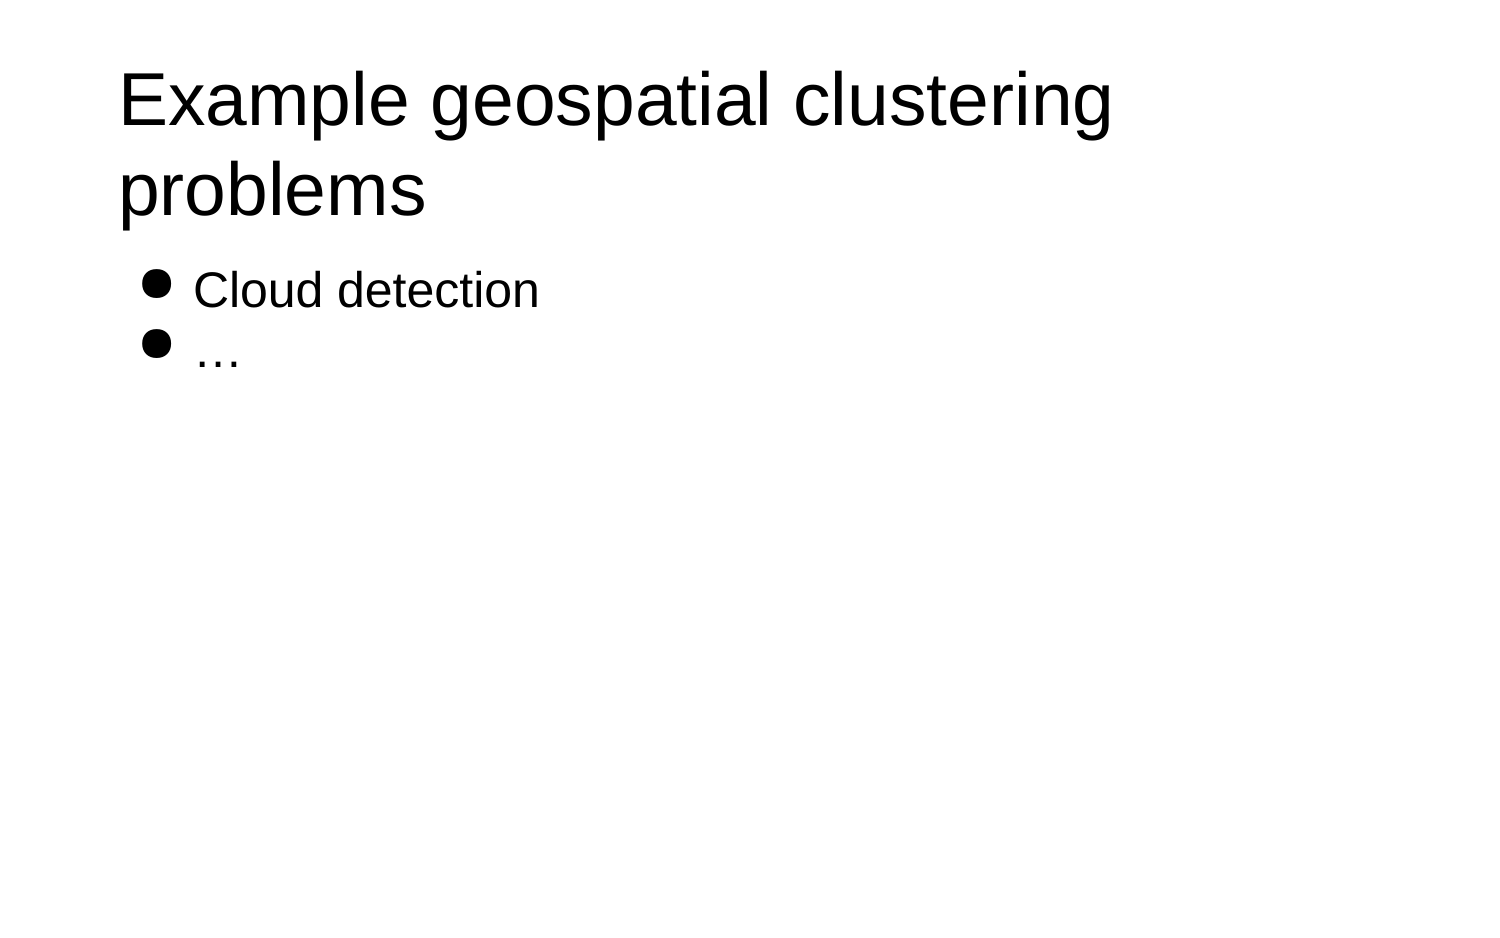

# Example geospatial clustering problems
Cloud detection
…
37